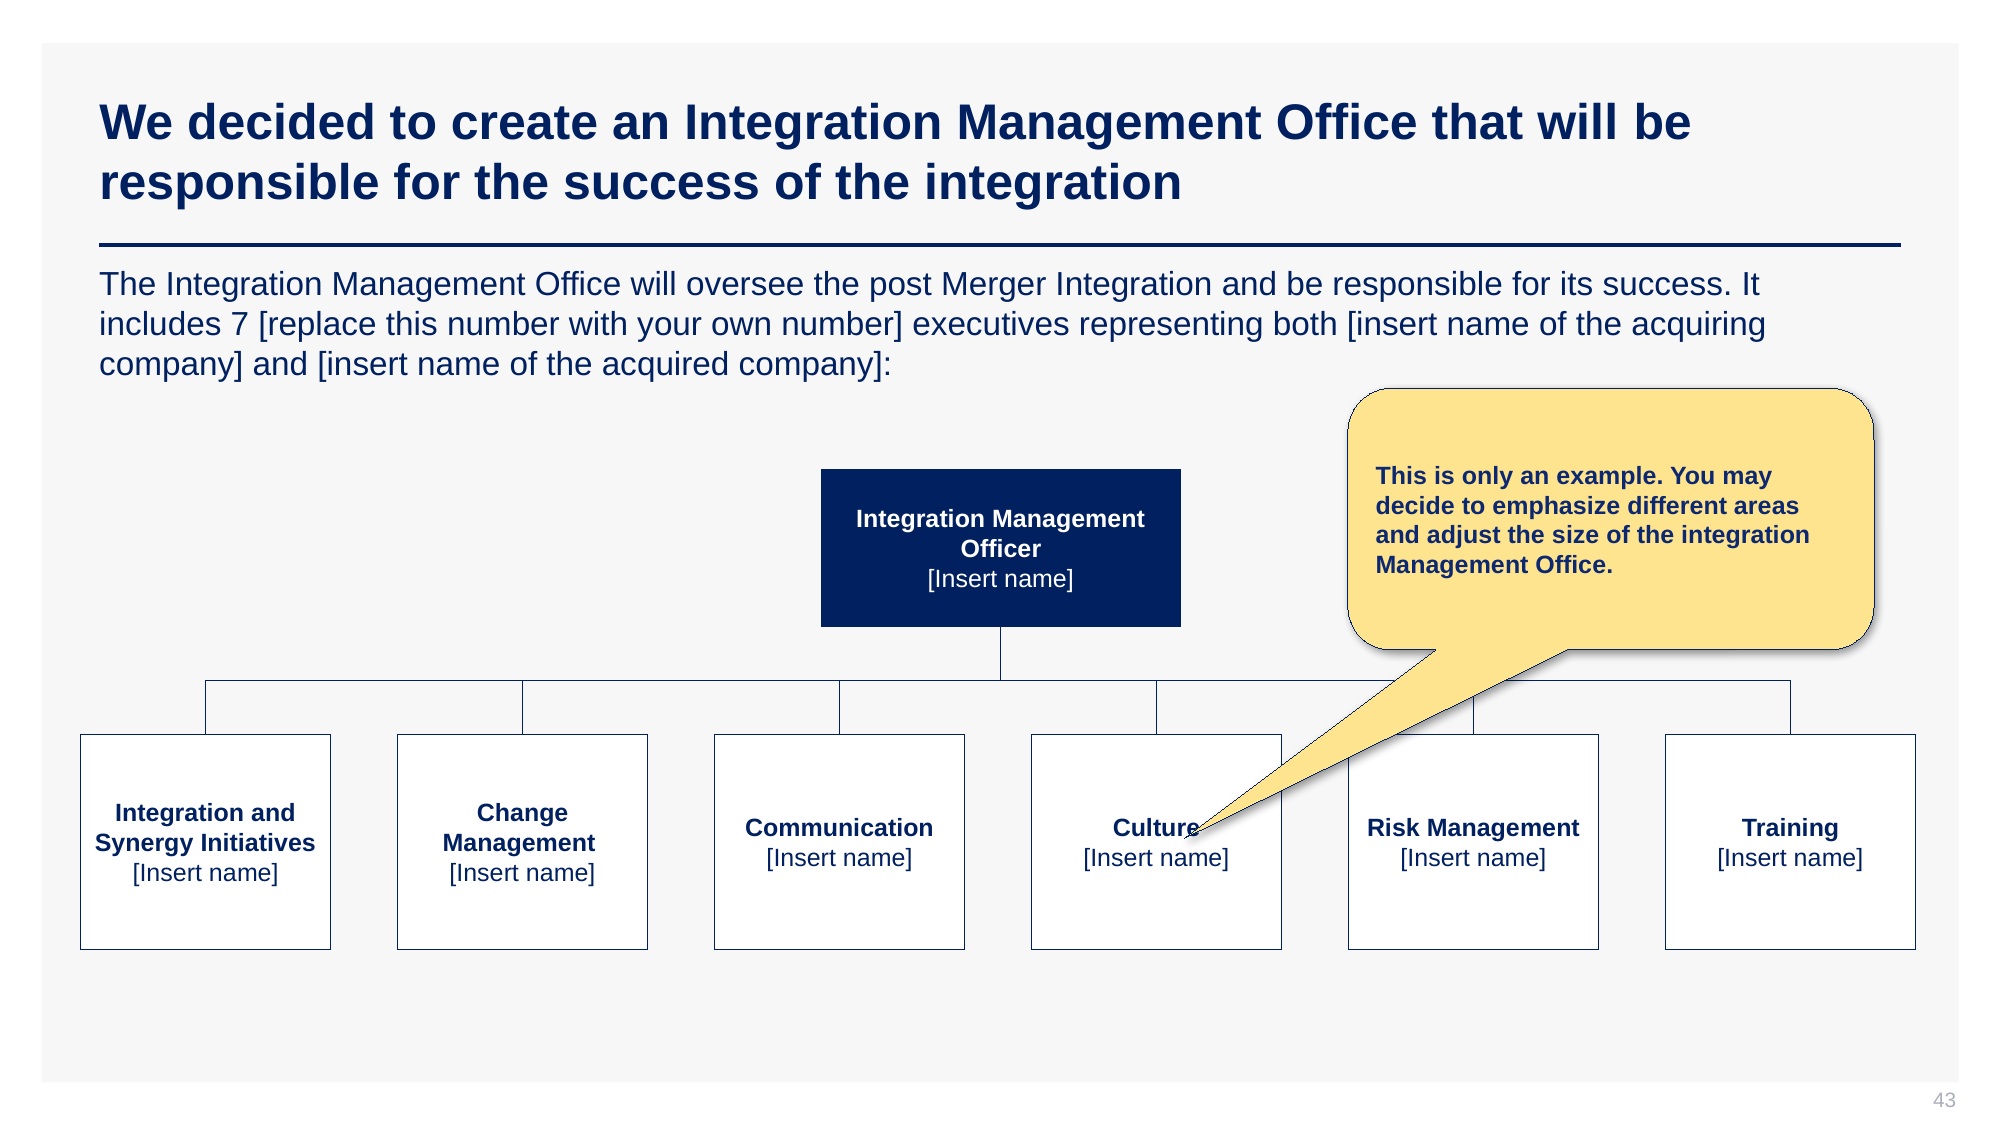

# We decided to create an Integration Management Office that will be responsible for the success of the integration
The Integration Management Office will oversee the post Merger Integration and be responsible for its success. It includes 7 [replace this number with your own number] executives representing both [insert name of the acquiring company] and [insert name of the acquired company]:
This is only an example. You may decide to emphasize different areas and adjust the size of the integration Management Office.
Integration Management Officer
[Insert name]
Integration and Synergy Initiatives
[Insert name]
Change Management
[Insert name]
Communication
[Insert name]
Culture
[Insert name]
Risk Management
[Insert name]
Training
[Insert name]
43